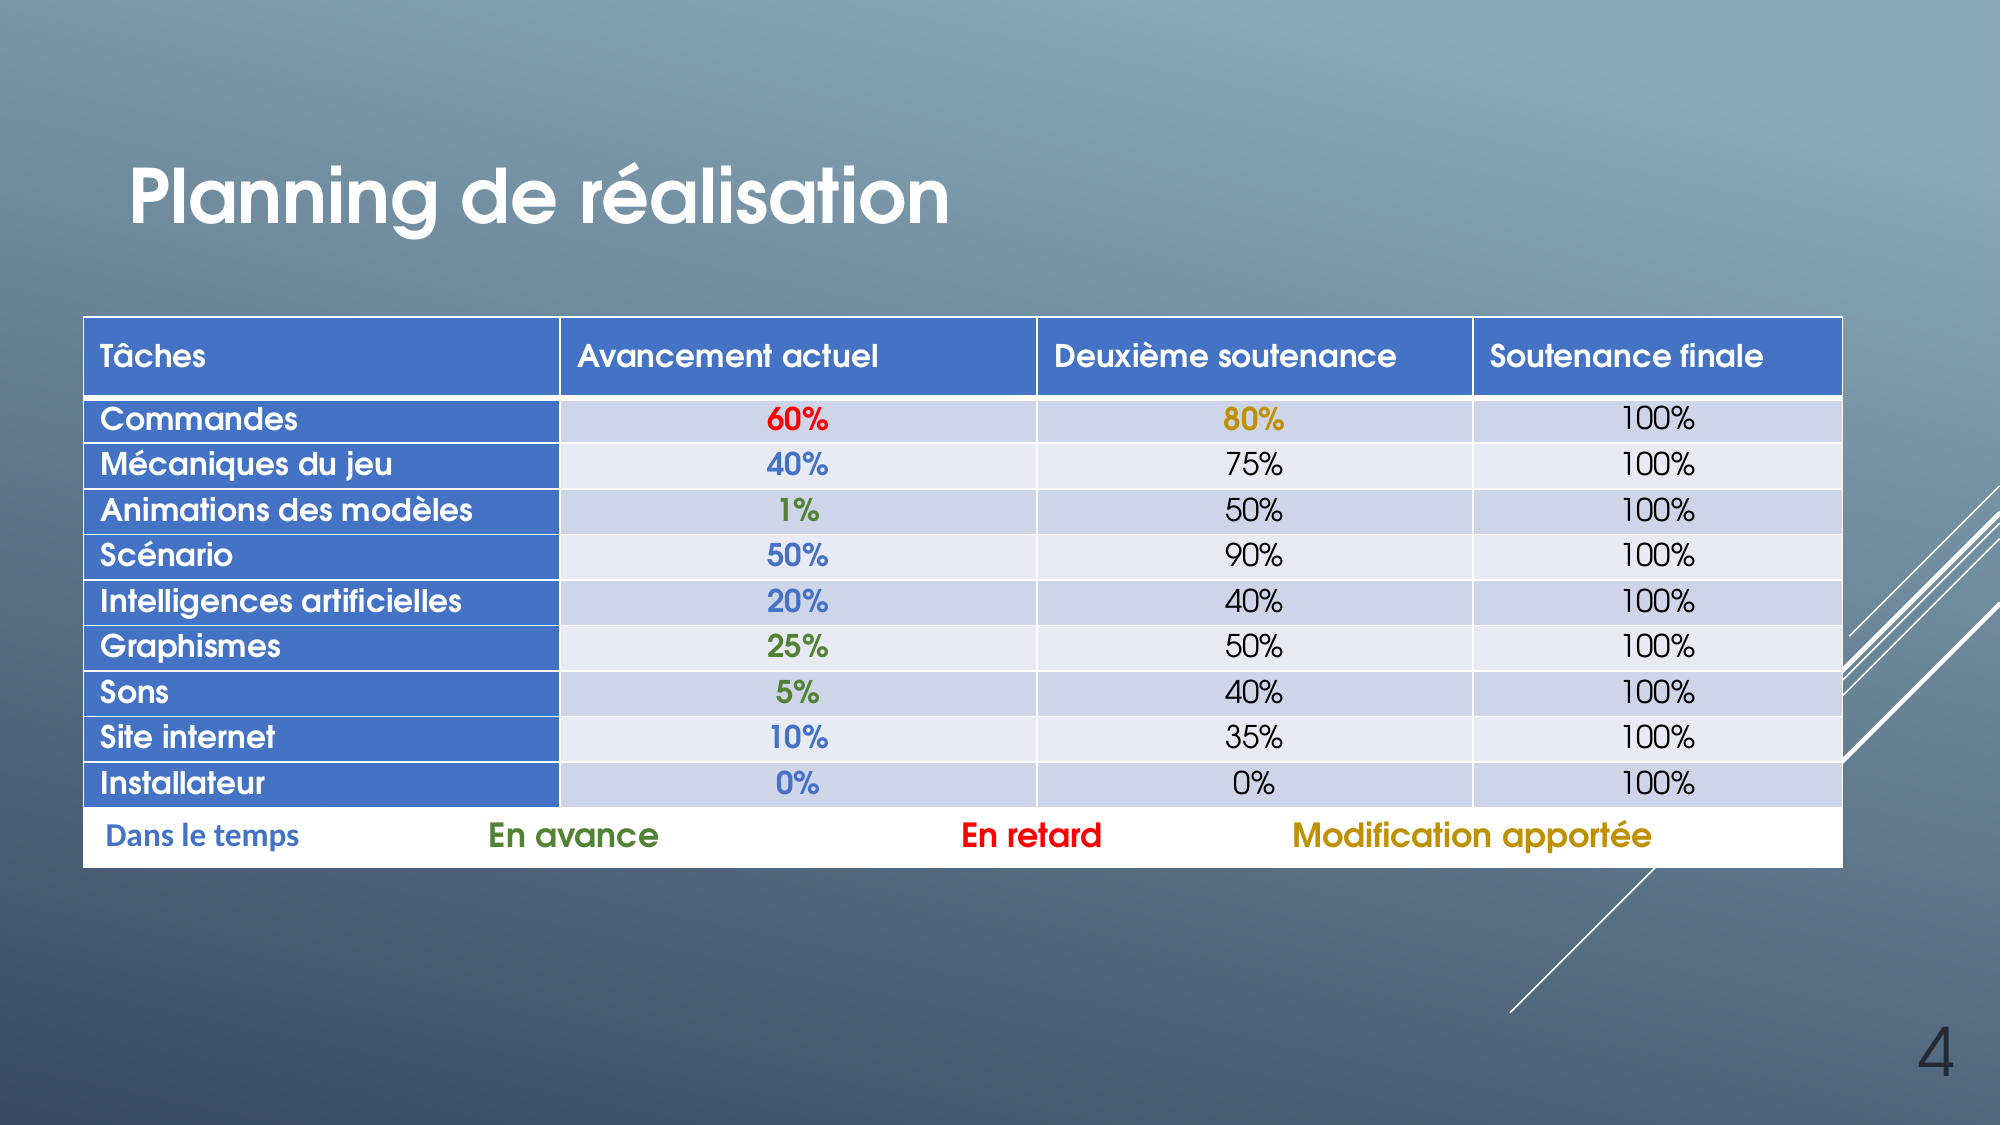

# Planning de réalisation
| Tâches |  | Avancement actuel |  | Deuxième soutenance |  | Soutenance finale |
| --- | --- | --- | --- | --- | --- | --- |
| Commandes |  | 60% |  | 80% |  | 100% |
| Mécaniques du jeu |  | 40% |  | 75% |  | 100% |
| Animations des modèles |  | 1% |  | 50% |  | 100% |
| Scénario |  | 50% |  | 90% |  | 100% |
| Intelligences artificielles |  | 20% |  | 40% |  | 100% |
| Graphismes |  | 25% |  | 50% |  | 100% |
| Sons |  | 5% |  | 40% |  | 100% |
| Site internet |  | 10% |  | 35% |  | 100% |
| Installateur |  | 0% |  | 0% |  | 100% |
| Dans le temps | En avance |  | En retard |  | Modification apportée |  |
4
| Tâches | Aurélien | Cloé |  | Corentin | Heiko |
| --- | --- | --- | --- | --- | --- |
| Commandes | S | R |  |  |  |
| Mécaniques de jeu | S | R |  |  |  |
| Animations des modèles |  |  |  | R | S |
| Scénario |  | R |  | S |  |
| Intelligences artificielles | R | S |  |  |  |
| Graphismes |  |  |  | R | S |
| Bandes sonores |  | S |  |  | R |
| Interface |  |  |  | S | R |
| Site Internet | R |  |  |  | S |
| Installateur | R |  |  | S |  |
| R : Responsable |  |  | S : Suppléant |  |  |